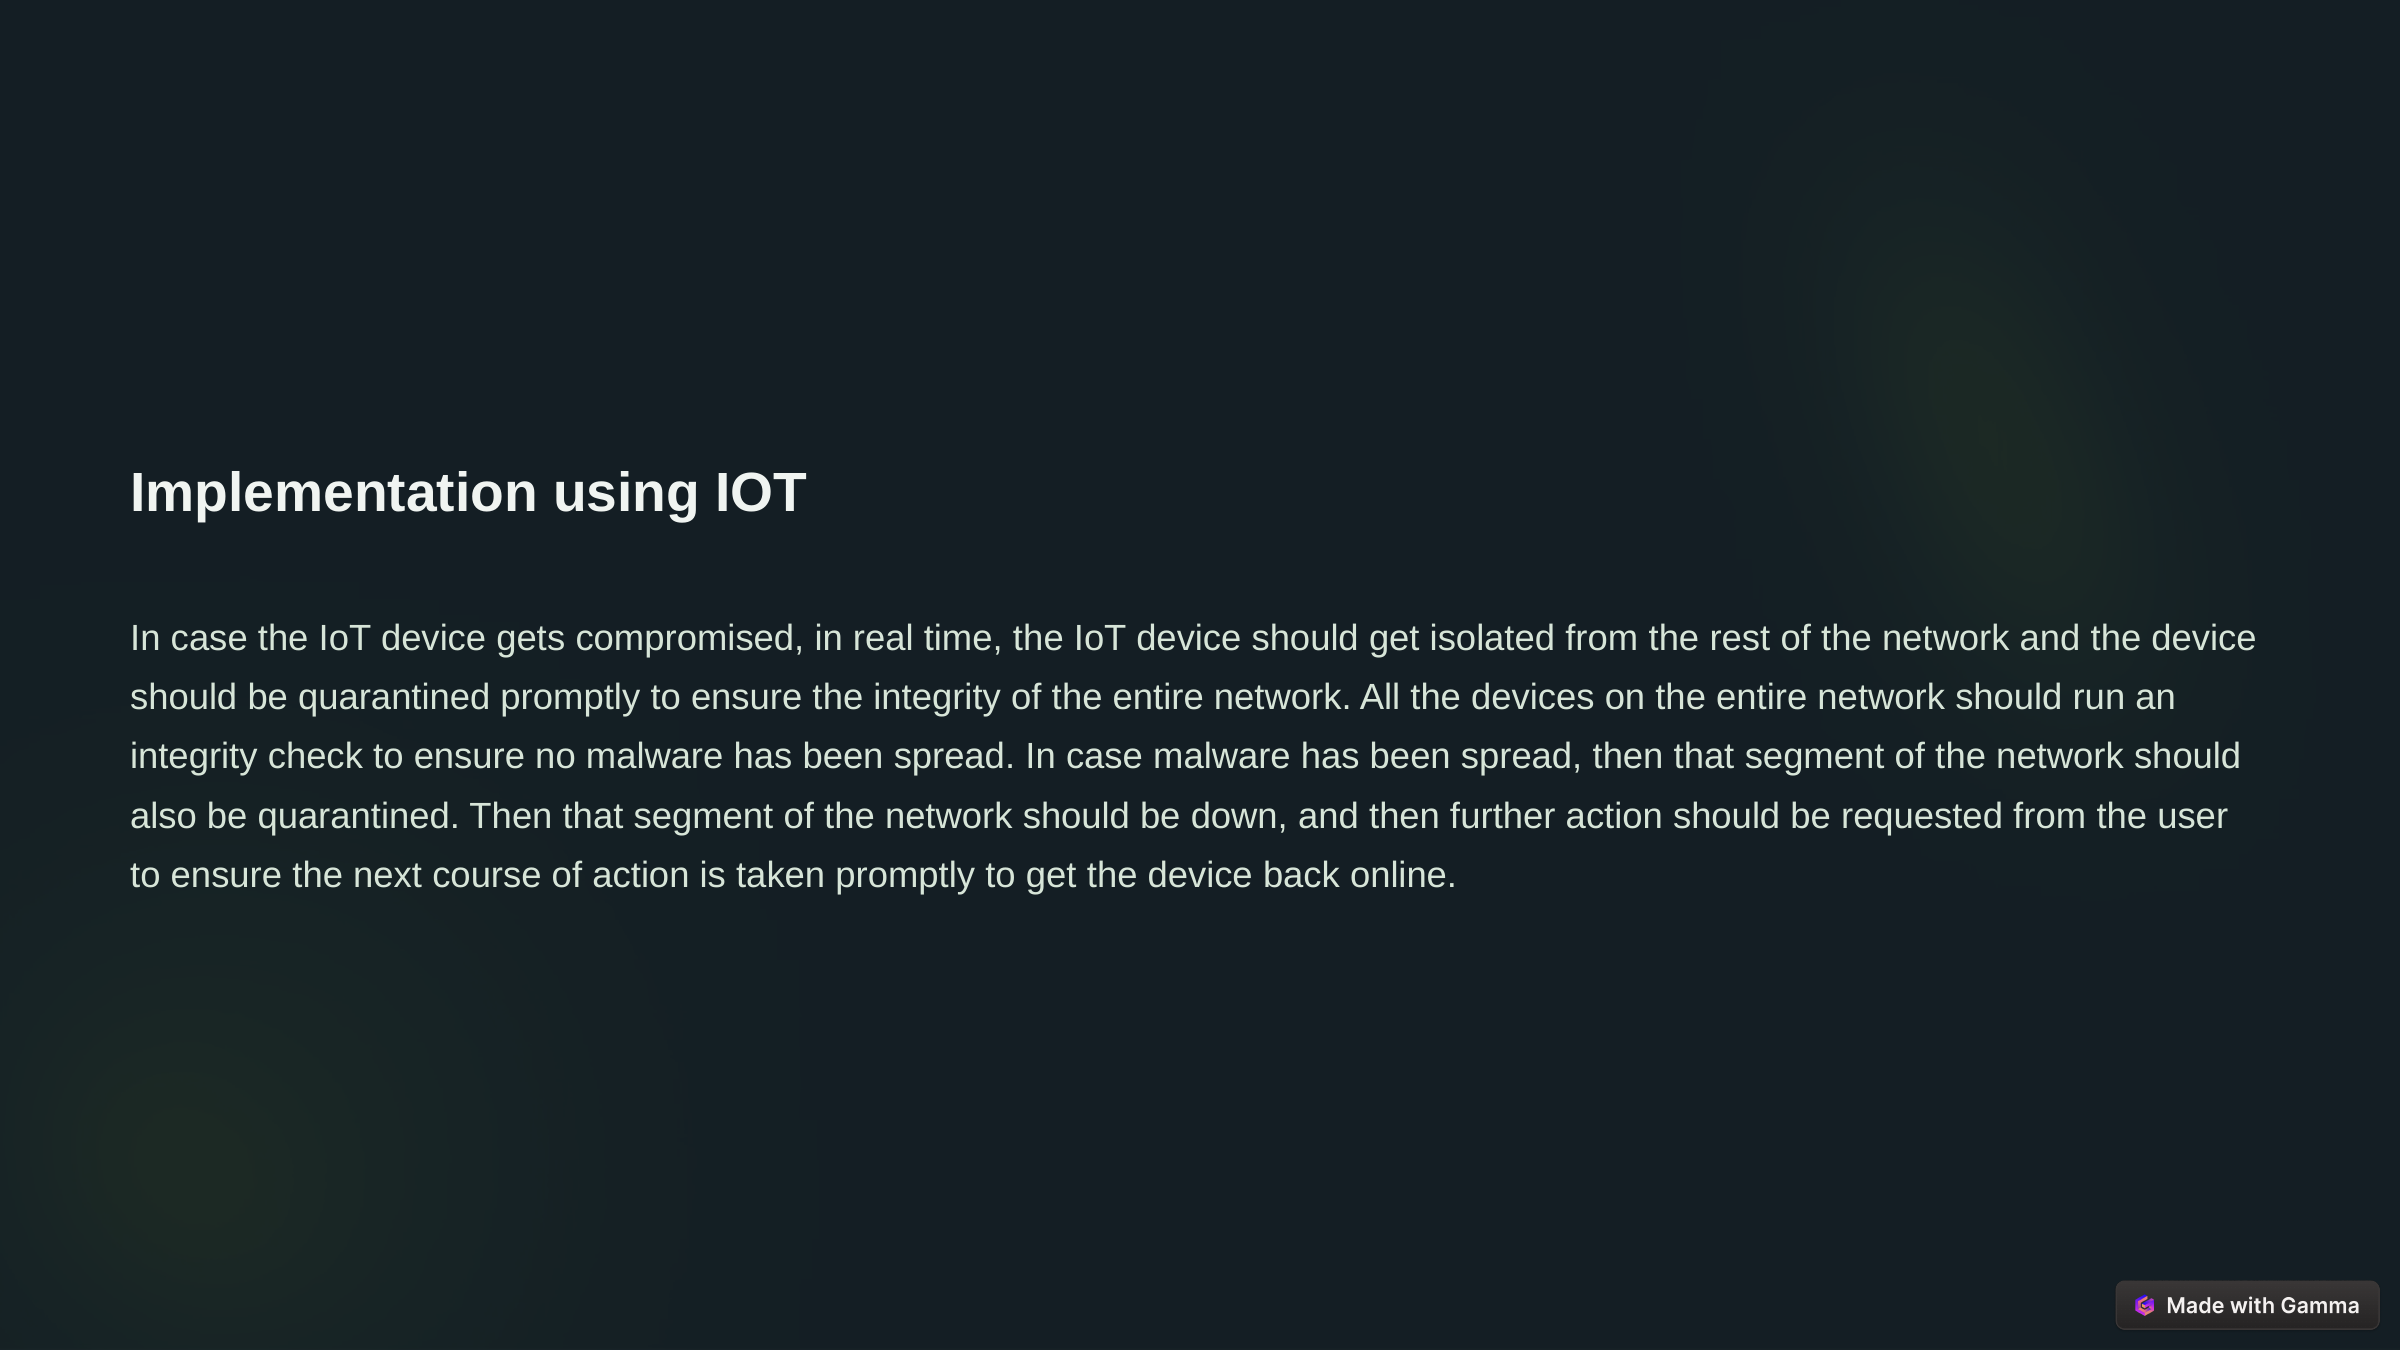

Implementation using IOT
In case the IoT device gets compromised, in real time, the IoT device should get isolated from the rest of the network and the device should be quarantined promptly to ensure the integrity of the entire network. All the devices on the entire network should run an integrity check to ensure no malware has been spread. In case malware has been spread, then that segment of the network should also be quarantined. Then that segment of the network should be down, and then further action should be requested from the user to ensure the next course of action is taken promptly to get the device back online.